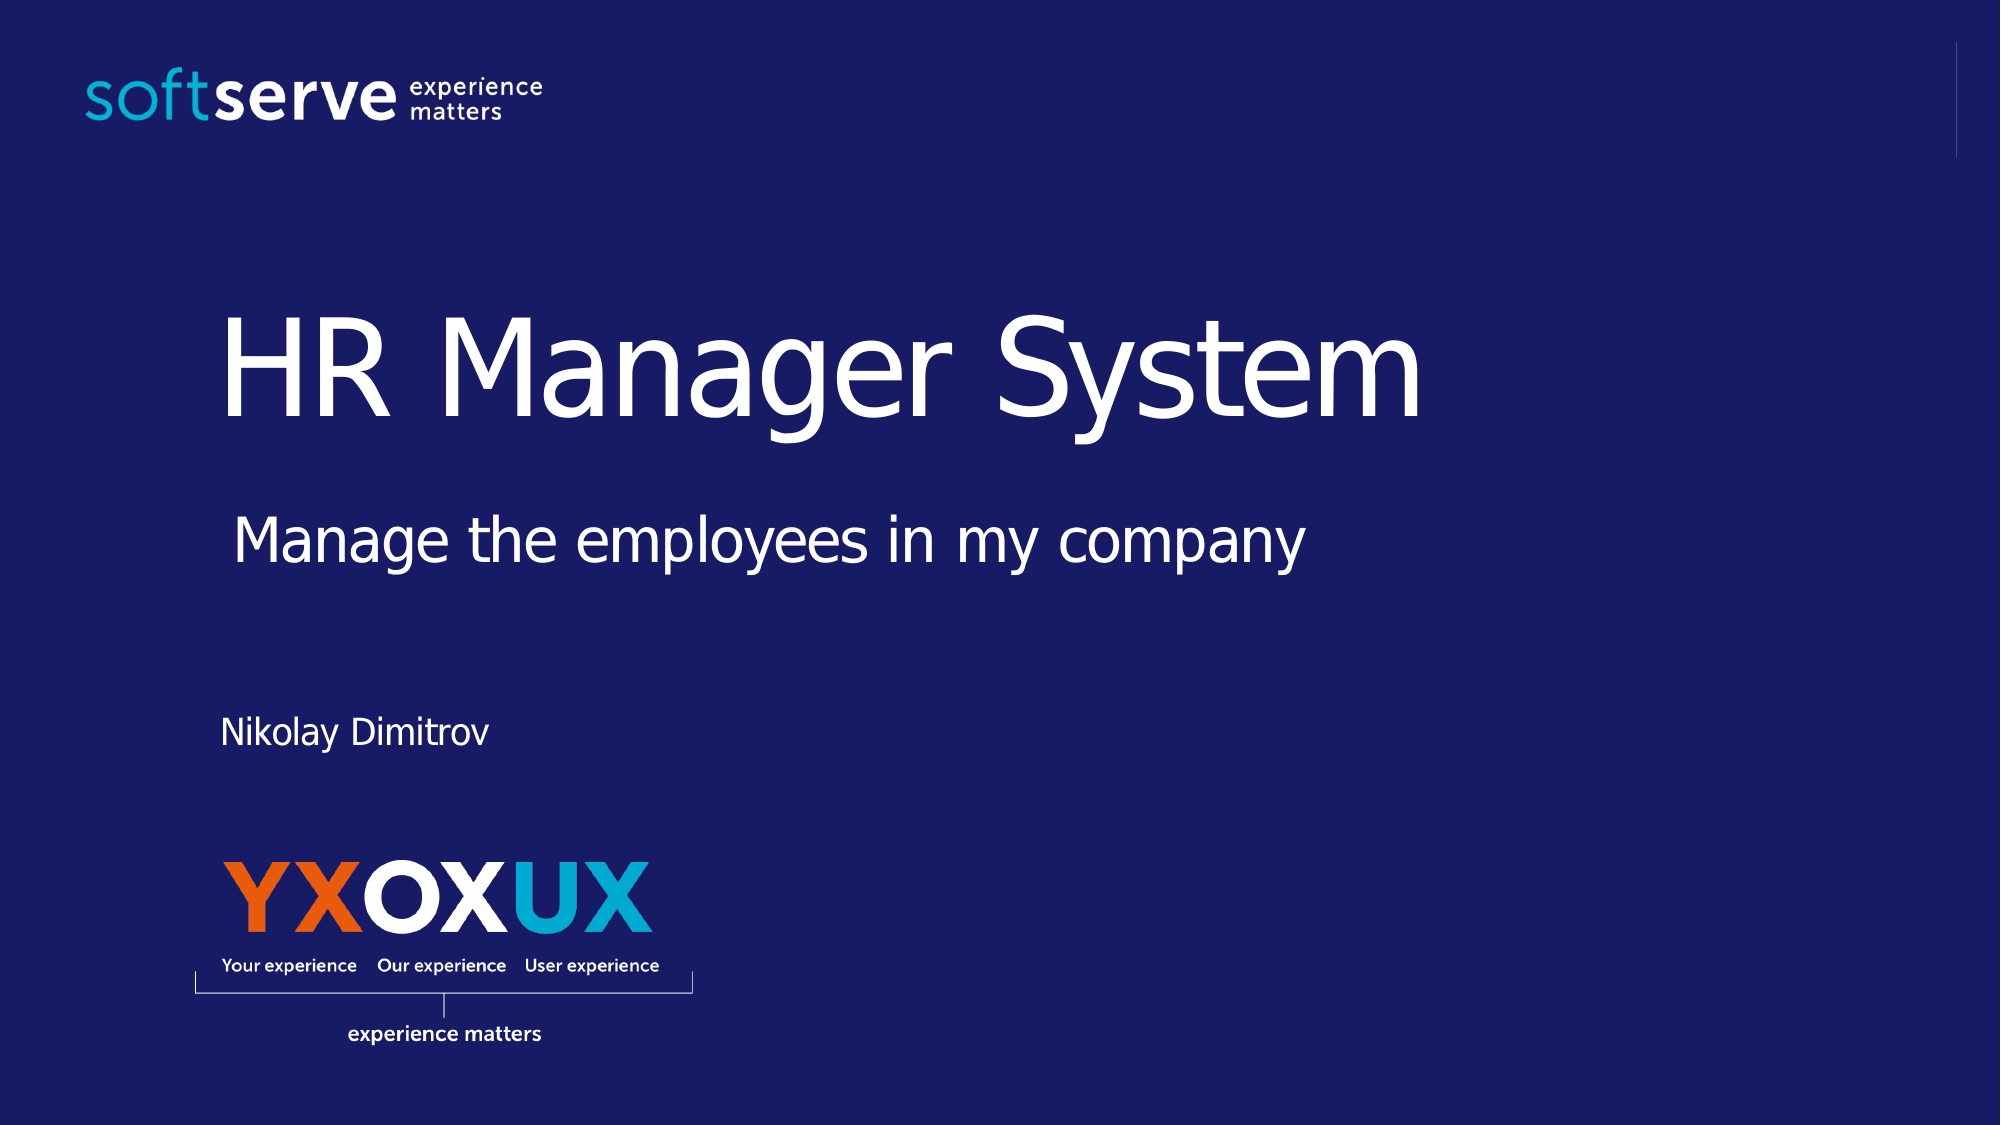

# HR Manager System
Manage the employees in my company
Nikolay Dimitrov